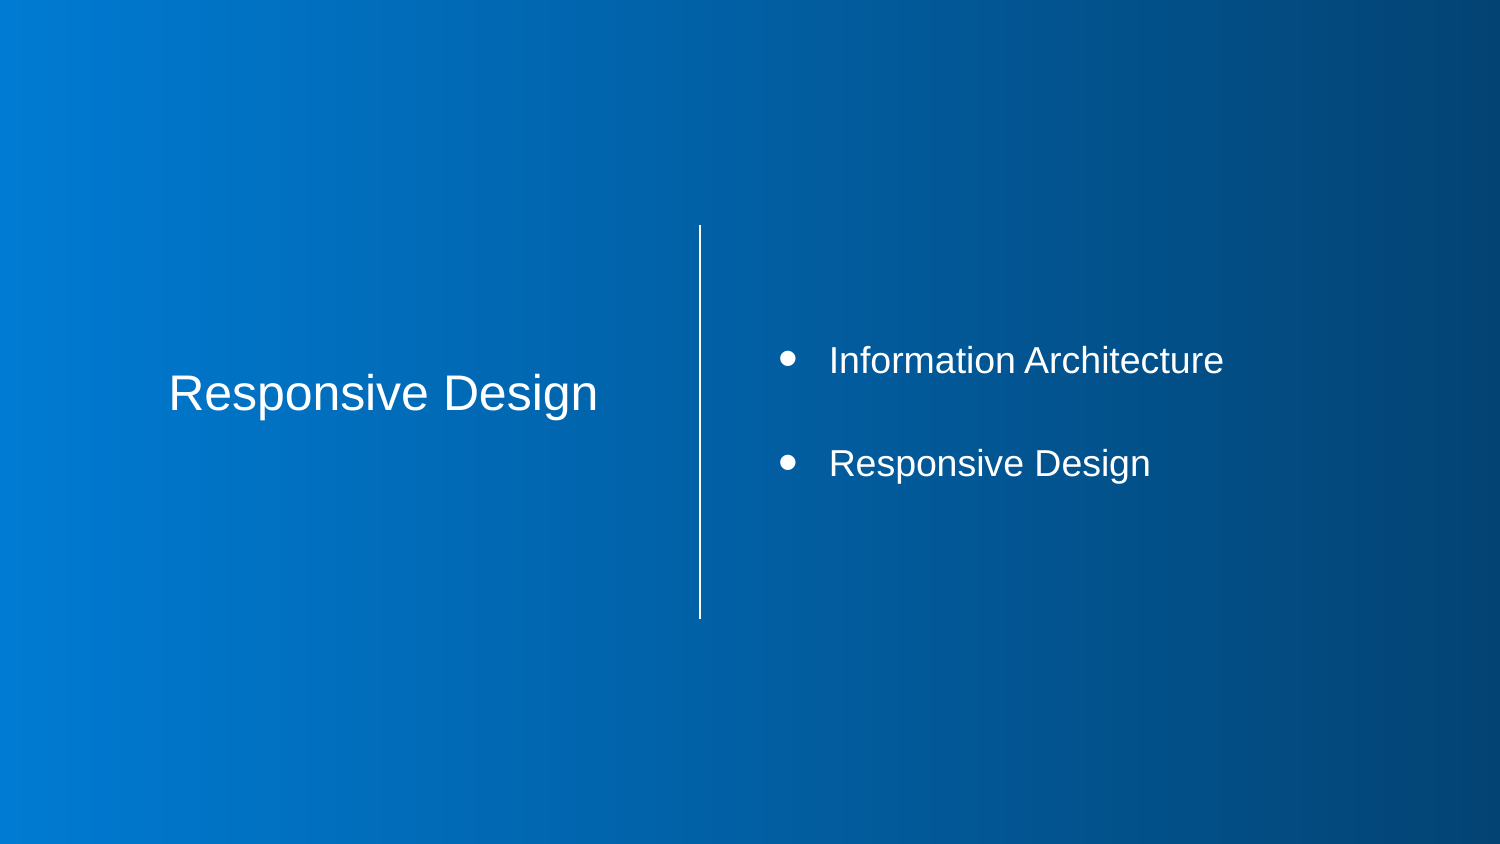

Information Architecture

Responsive Design

# Responsive Design